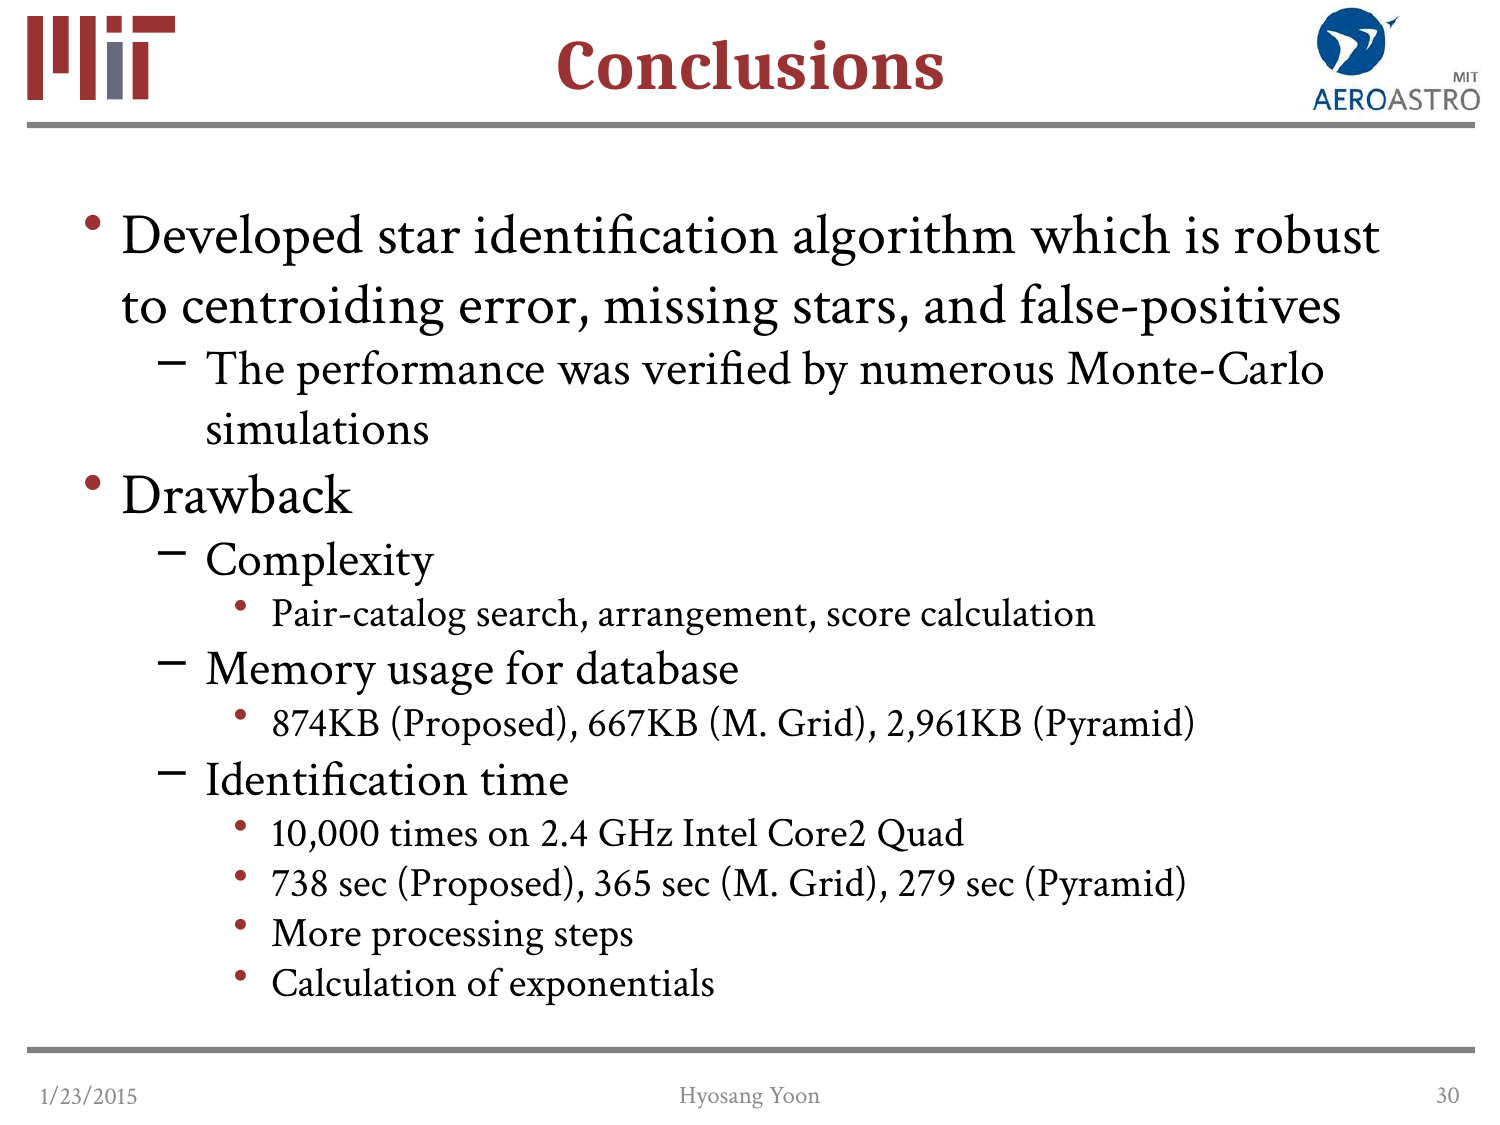

# Conclusions
Developed star identification algorithm which is robust to centroiding error, missing stars, and false-positives
The performance was verified by numerous Monte-Carlo simulations
Drawback
Complexity
Pair-catalog search, arrangement, score calculation
Memory usage for database
874KB (Proposed), 667KB (M. Grid), 2,961KB (Pyramid)
Identification time
10,000 times on 2.4 GHz Intel Core2 Quad
738 sec (Proposed), 365 sec (M. Grid), 279 sec (Pyramid)
More processing steps
Calculation of exponentials
1/23/2015
Hyosang Yoon
30